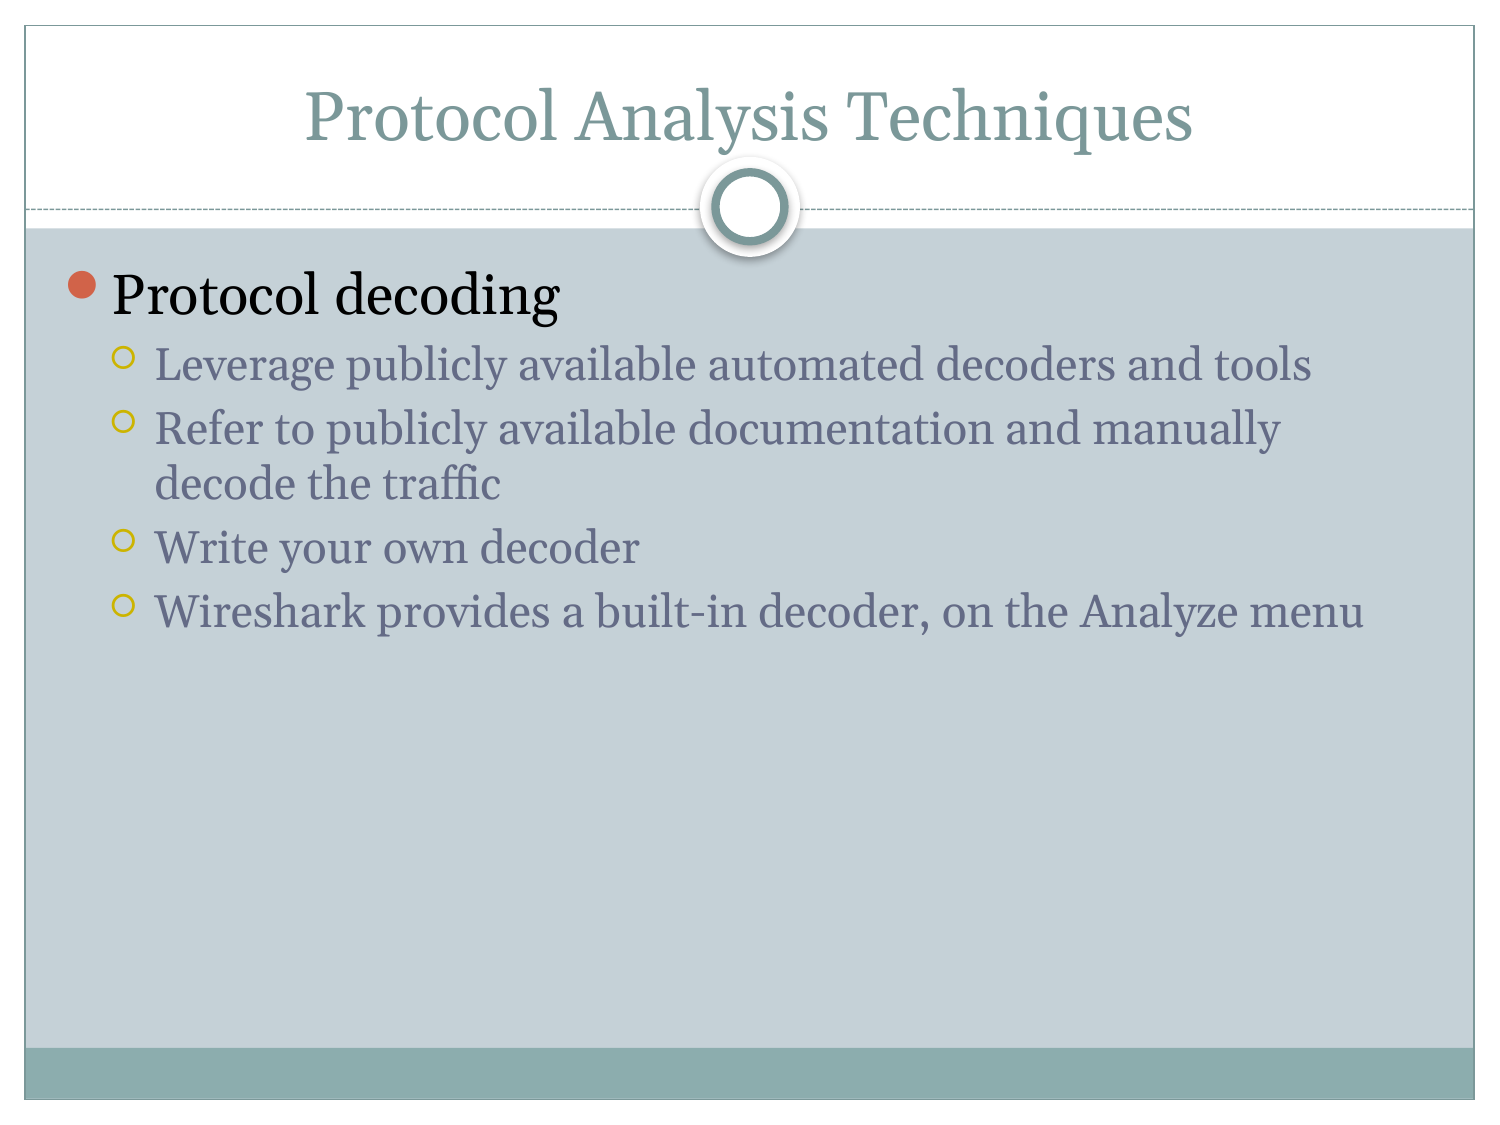

# Protocol Analysis Techniques
Protocol decoding
Leverage publicly available automated decoders and tools
Refer to publicly available documentation and manually decode the traffic
Write your own decoder
Wireshark provides a built-in decoder, on the Analyze menu